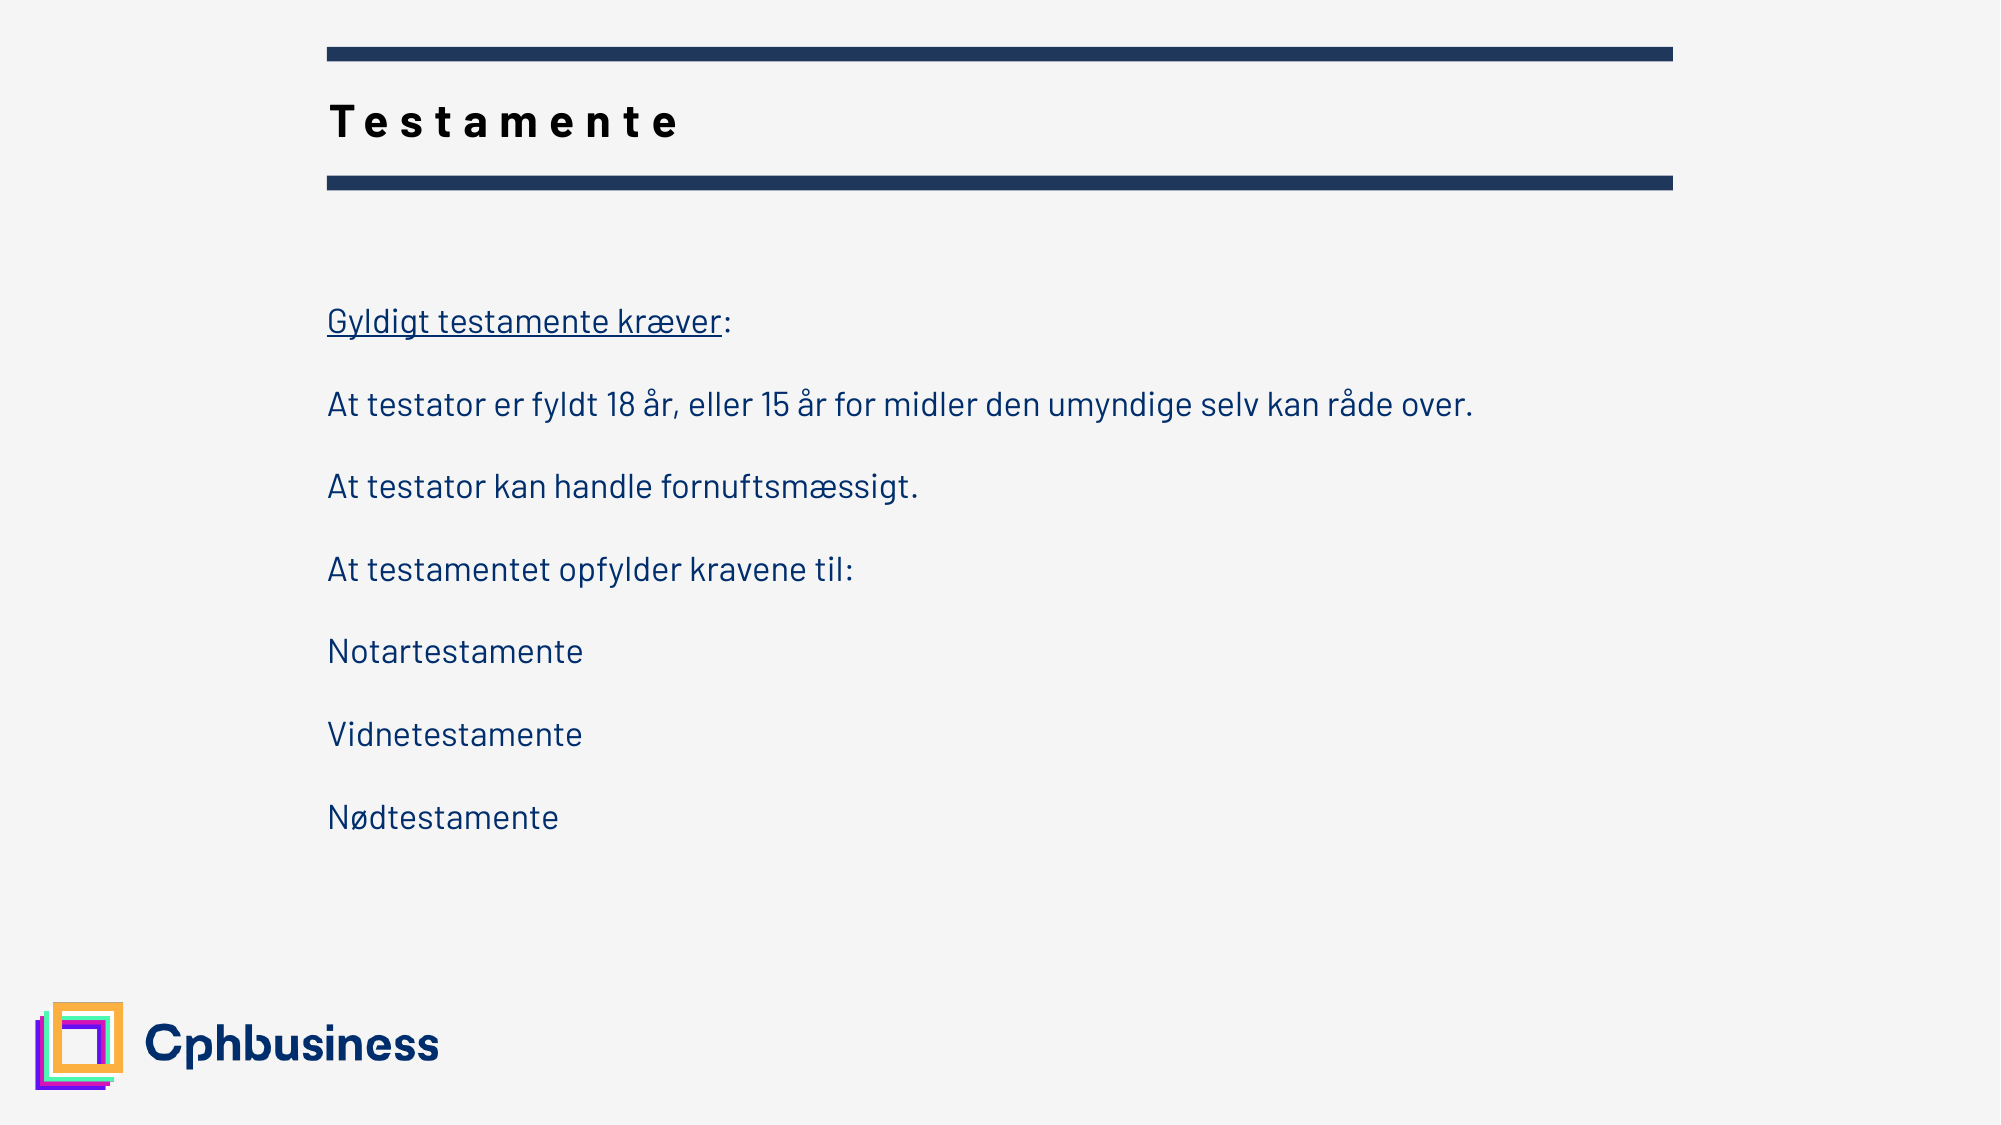

30

# Testamente

Gyldigt testamente kræver:

At testator er fyldt 18 år, eller 15 år for midler den umyndige selv kan råde over.

At testator kan handle fornuftsmæssigt.

At testamentet opfylder kravene til:

Notartestamente

Vidnetestamente

Nødtestamente